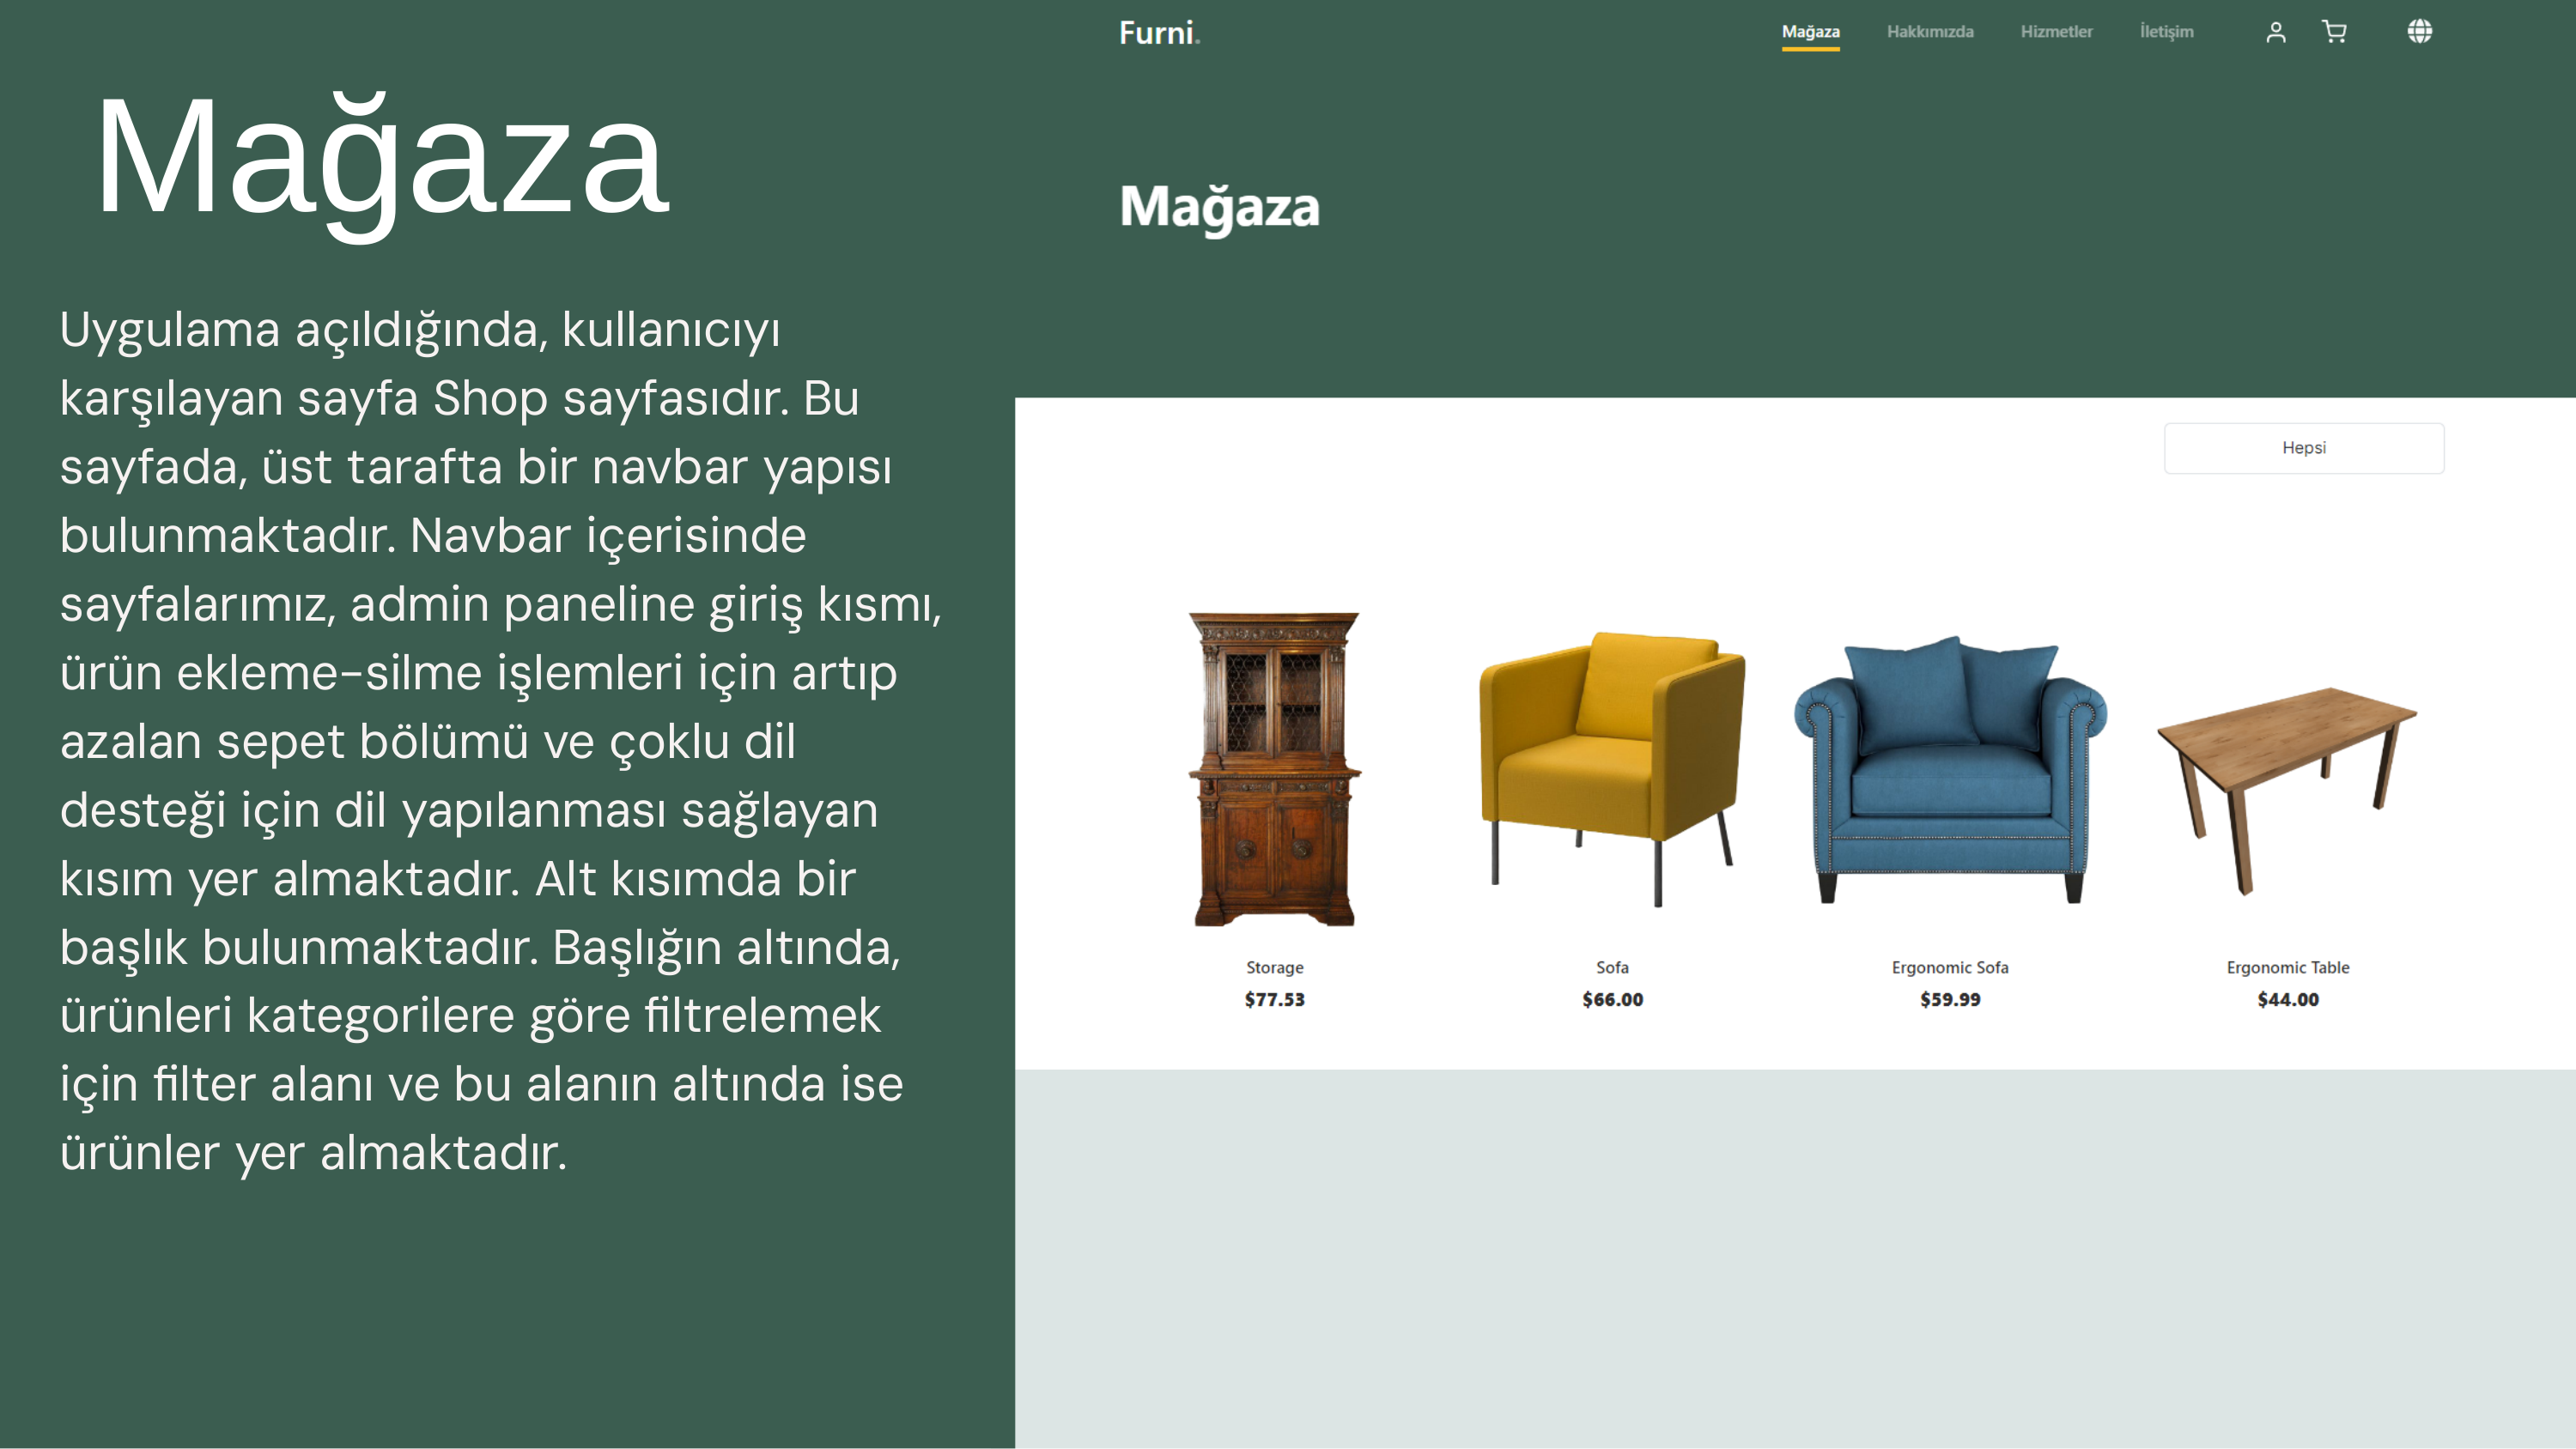

Mağaza
Uygulama açıldığında, kullanıcıyı karşılayan sayfa Shop sayfasıdır. Bu sayfada, üst tarafta bir navbar yapısı bulunmaktadır. Navbar içerisinde sayfalarımız, admin paneline giriş kısmı, ürün ekleme-silme işlemleri için artıp azalan sepet bölümü ve çoklu dil desteği için dil yapılanması sağlayan kısım yer almaktadır. Alt kısımda bir başlık bulunmaktadır. Başlığın altında, ürünleri kategorilere göre filtrelemek için filter alanı ve bu alanın altında ise ürünler yer almaktadır.